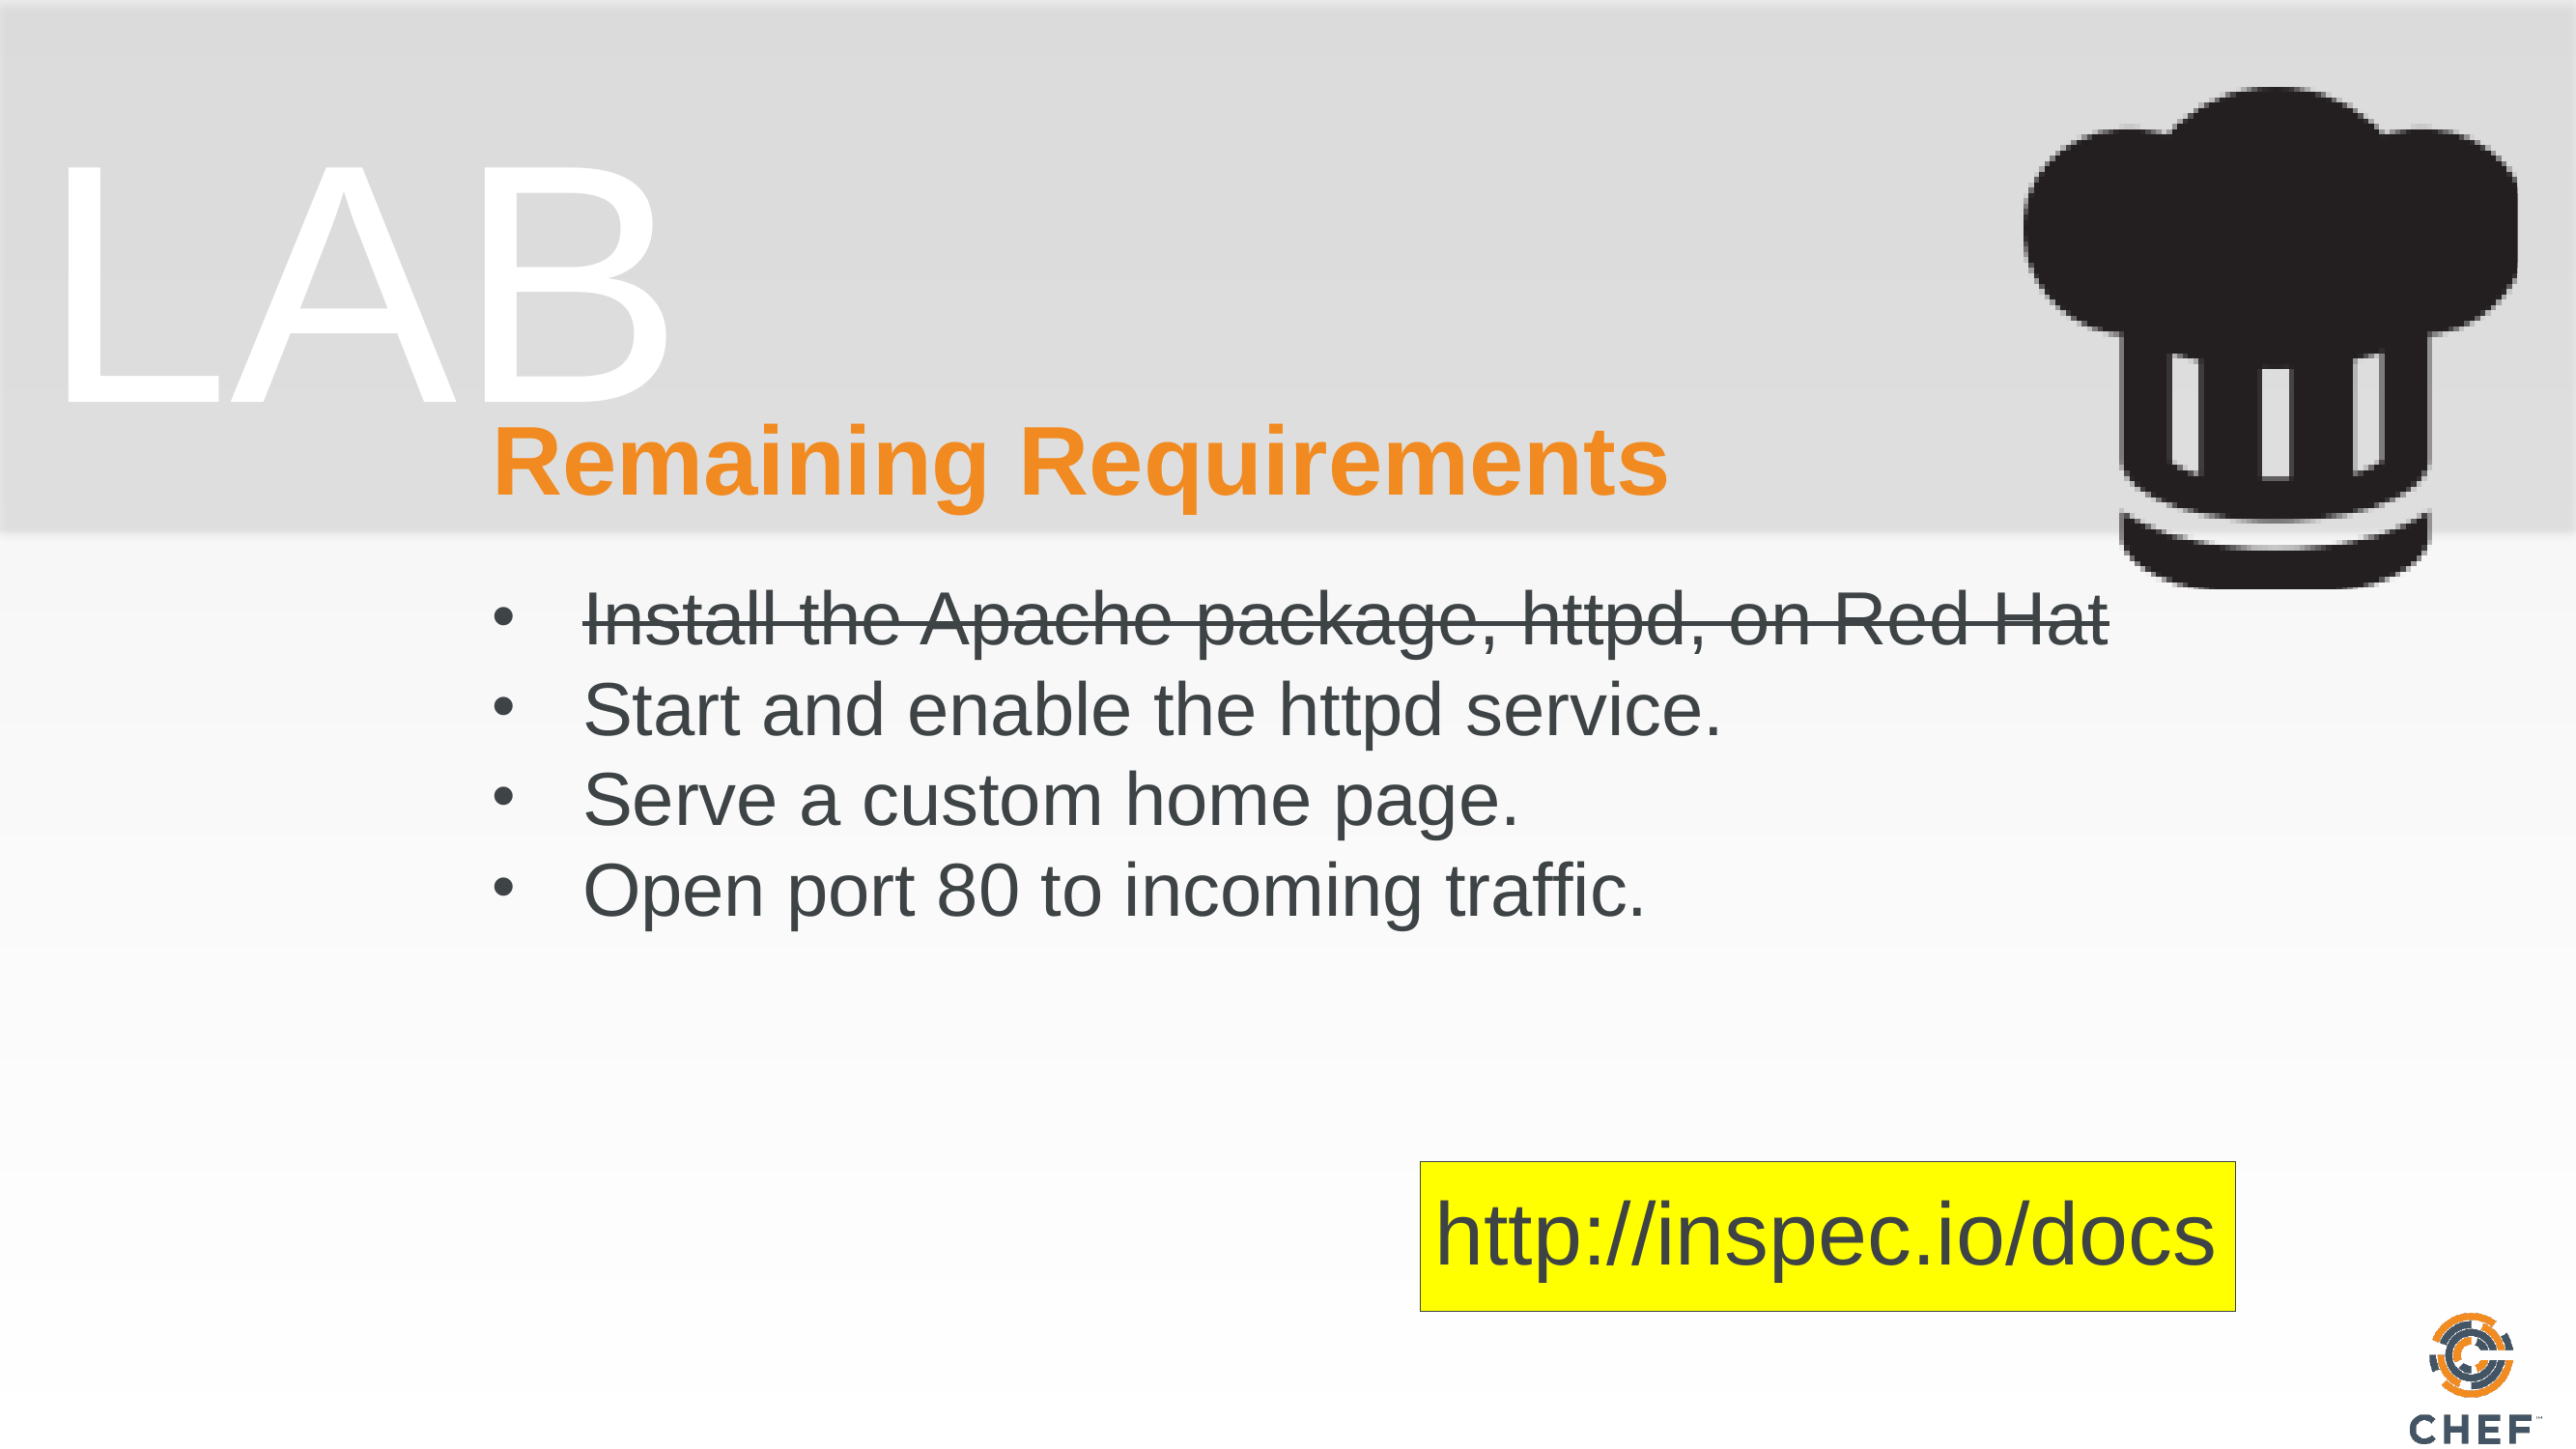

# Remaining Requirements
Install the Apache package, httpd, on Red Hat
Start and enable the httpd service.
Serve a custom home page.
Open port 80 to incoming traffic.
http://inspec.io/docs